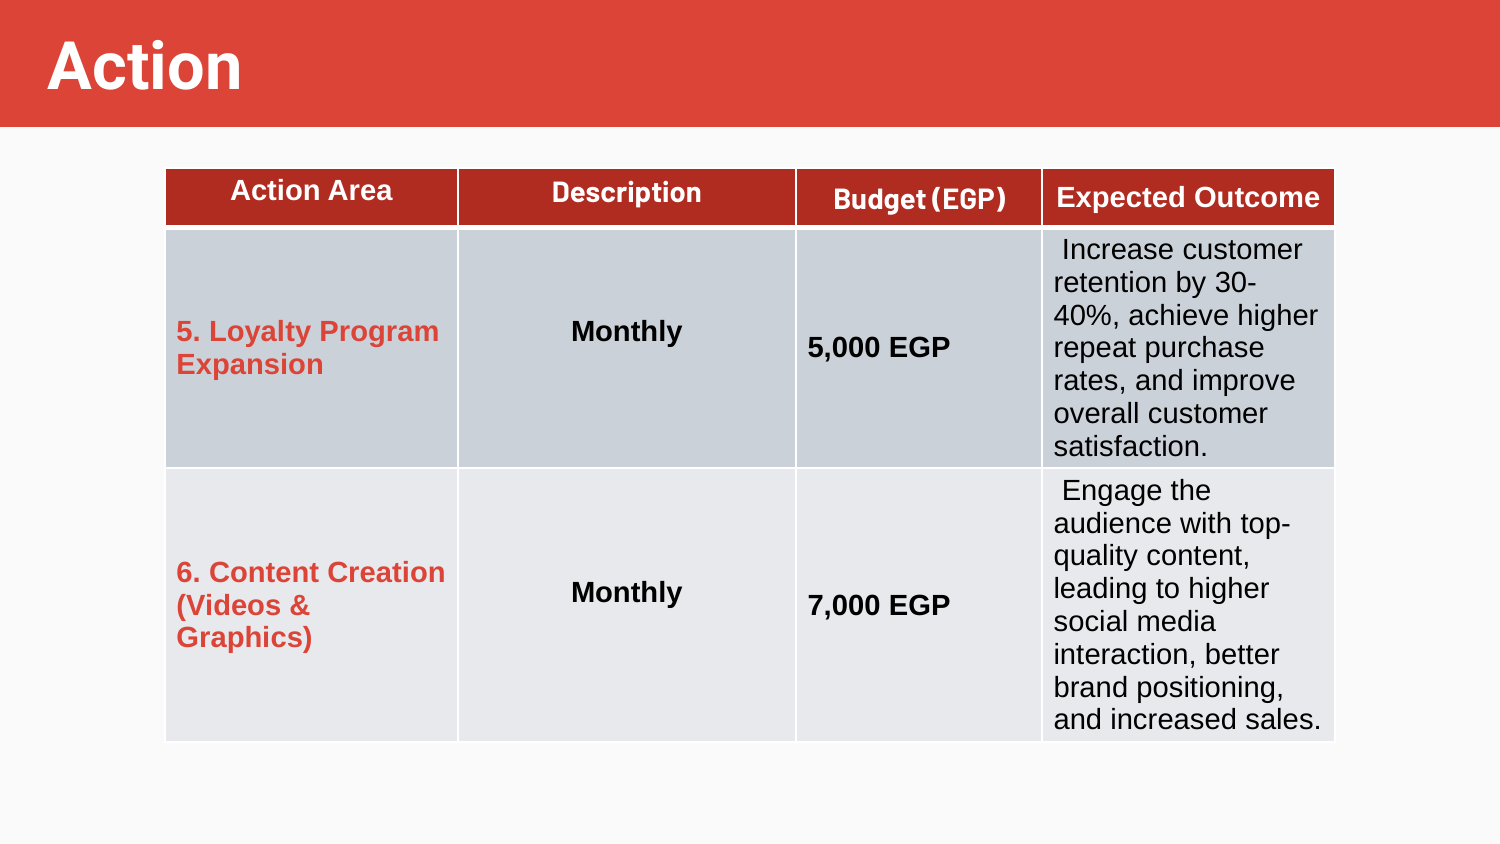

# Action
| Action Area | Description | Budget (EGP) | Expected Outcome |
| --- | --- | --- | --- |
| 5. Loyalty Program Expansion | Monthly | 5,000 EGP | Increase customer retention by 30-40%, achieve higher repeat purchase rates, and improve overall customer satisfaction. |
| 6. Content Creation (Videos & Graphics) | Monthly | 7,000 EGP | Engage the audience with top-quality content, leading to higher social media interaction, better brand positioning, and increased sales. |